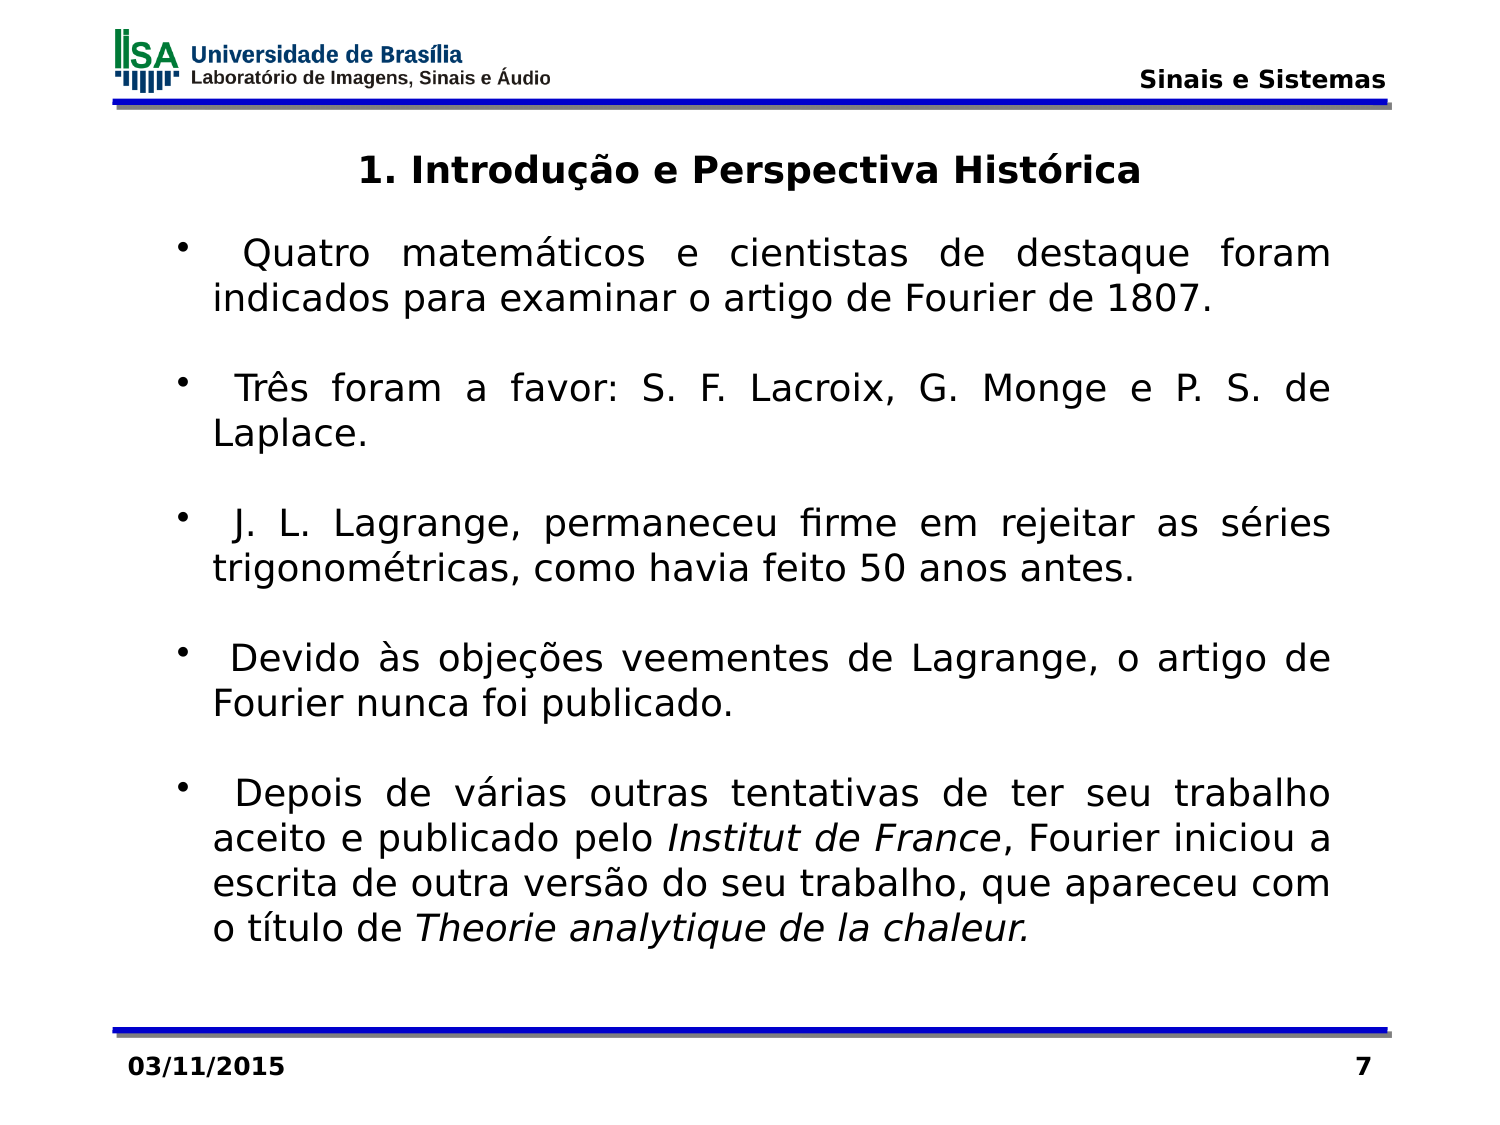

1. Introdução e Perspectiva Histórica
 Quatro matemáticos e cientistas de destaque foram indicados para examinar o artigo de Fourier de 1807.

 Três foram a favor: S. F. Lacroix, G. Monge e P. S. de Laplace.

 J. L. Lagrange, permaneceu firme em rejeitar as séries trigonométricas, como havia feito 50 anos antes.

 Devido às objeções veementes de Lagrange, o artigo de Fourier nunca foi publicado.

 Depois de várias outras tentativas de ter seu trabalho aceito e publicado pelo Institut de France, Fourier iniciou a escrita de outra versão do seu trabalho, que apareceu com o título de Theorie analytique de la chaleur.
03/11/2015
7